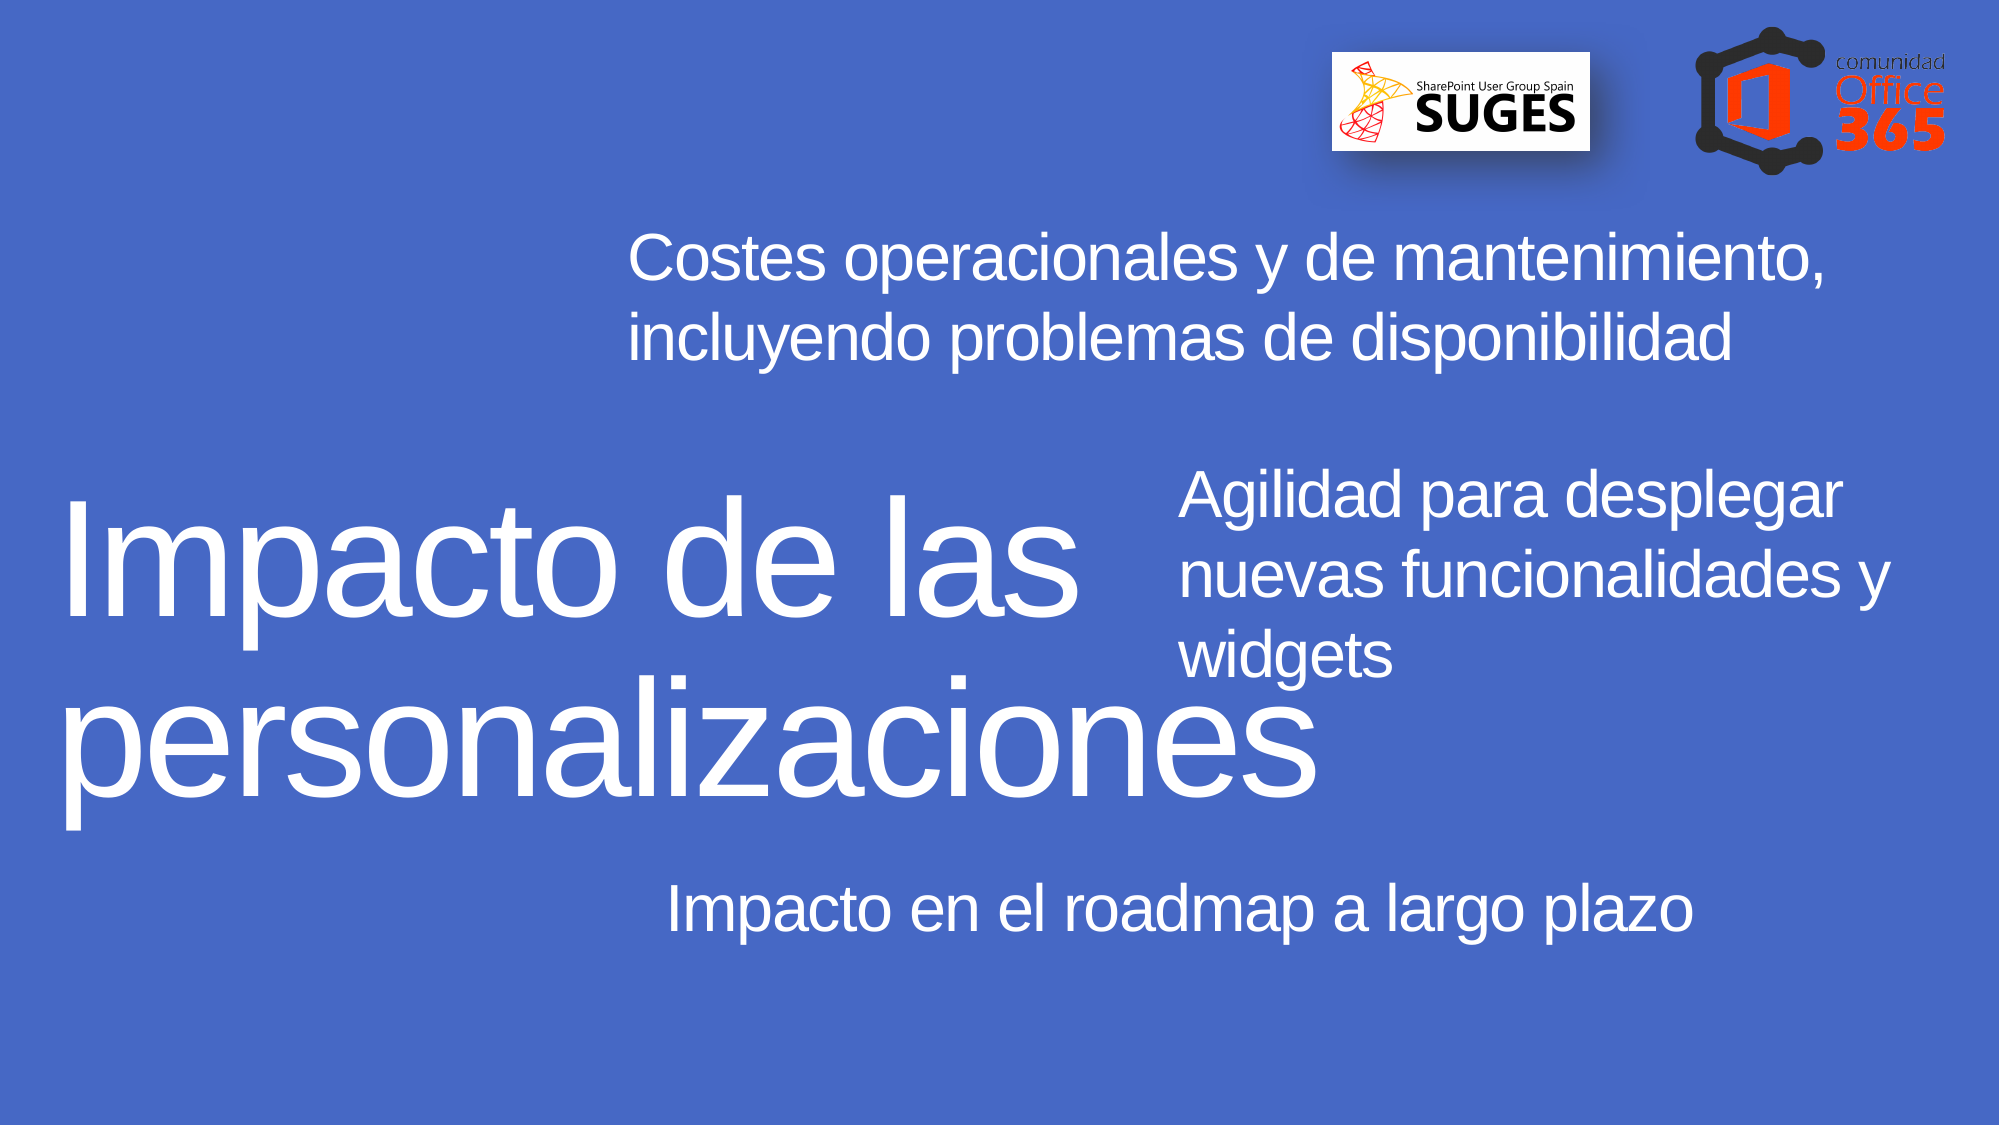

Costes operacionales y de mantenimiento, incluyendo problemas de disponibilidad
Agilidad para desplegar nuevas funcionalidades y widgets
Impacto de las personalizaciones
Impacto en el roadmap a largo plazo